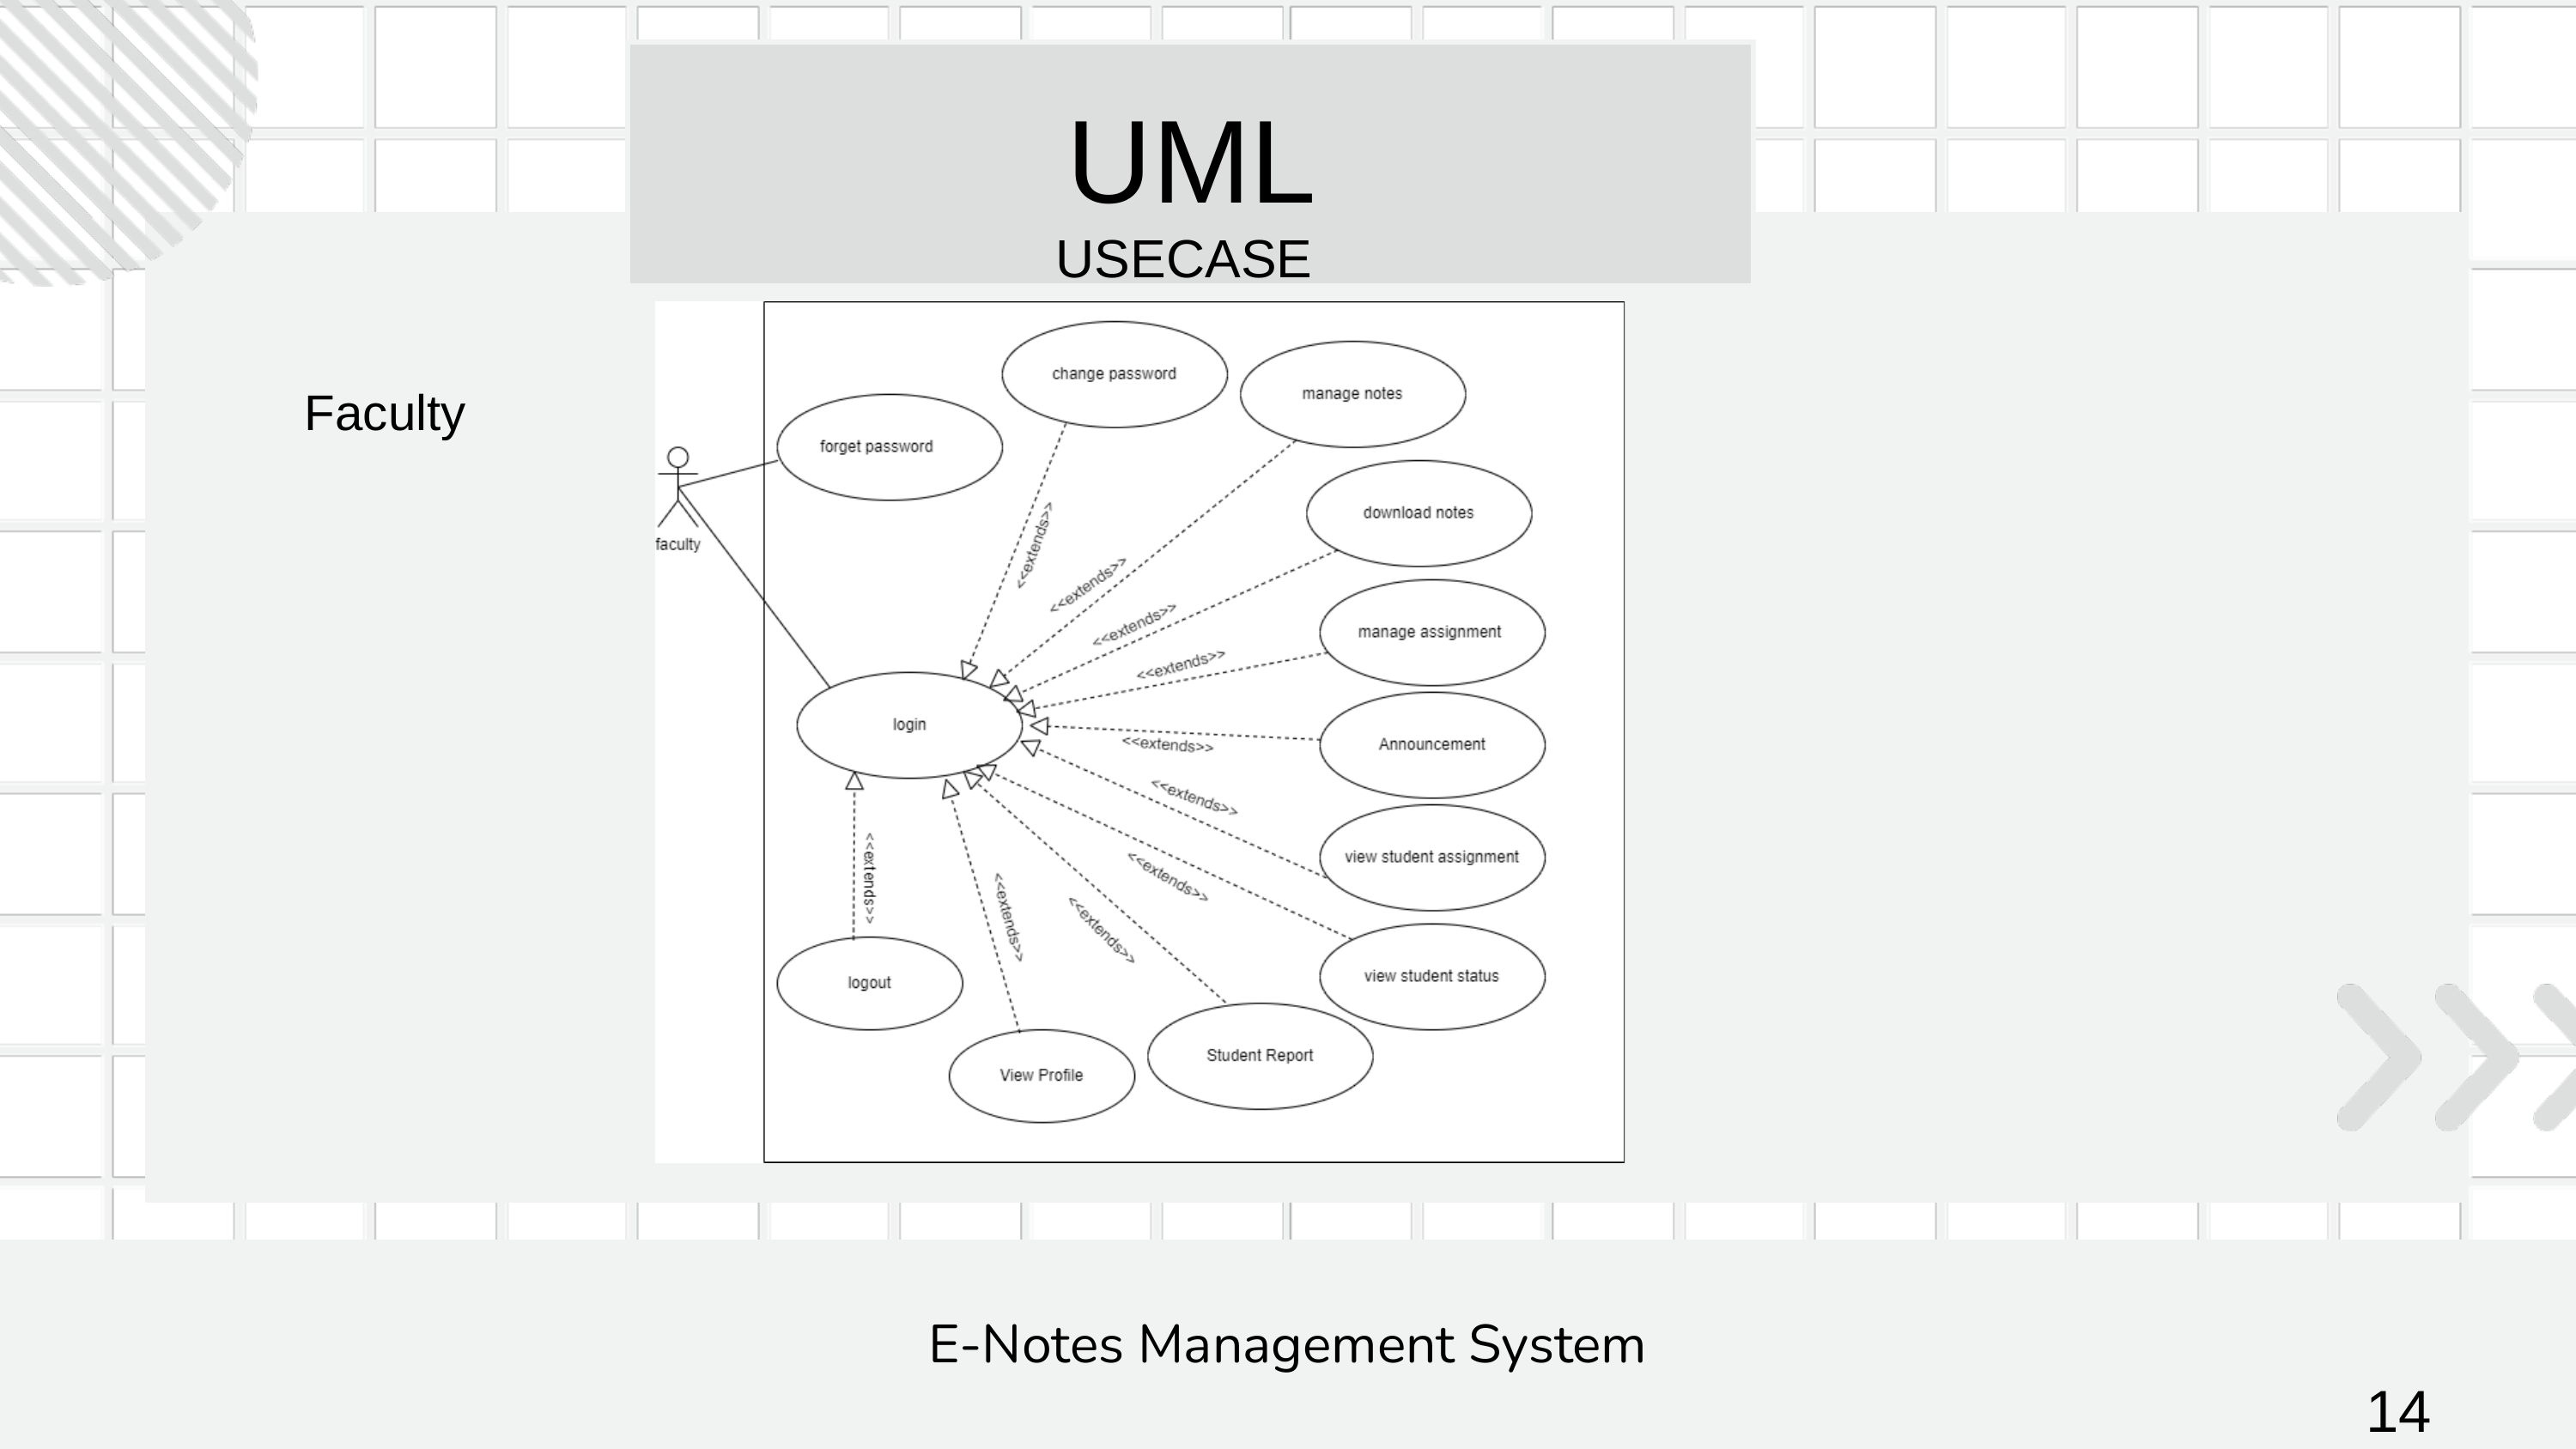

UML

fvv
USECASE

Faculty

E-Notes Management System
14